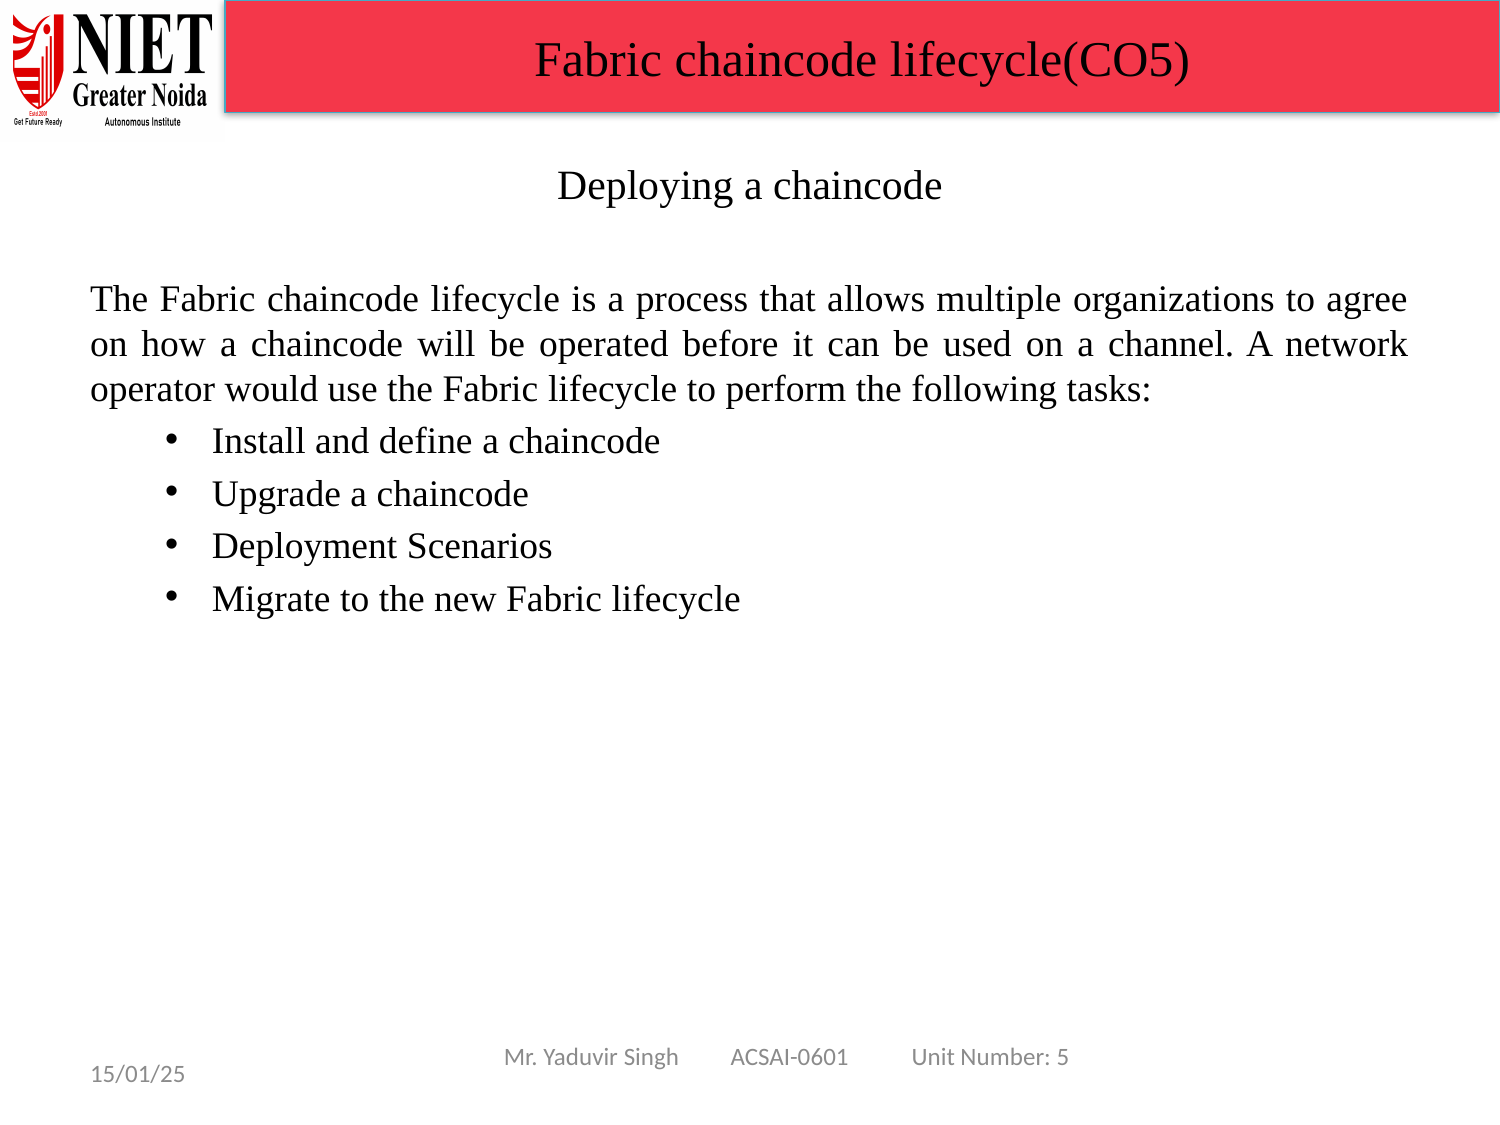

Fabric chaincode lifecycle(CO5)
Deploying a chaincode

The Fabric chaincode lifecycle is a process that allows multiple organizations to agree on how a chaincode will be operated before it can be used on a channel. A network operator would use the Fabric lifecycle to perform the following tasks:
Install and define a chaincode
Upgrade a chaincode
Deployment Scenarios
Migrate to the new Fabric lifecycle

Mr. Yaduvir Singh         ACSAI-0601           Unit Number: 5
15/01/25